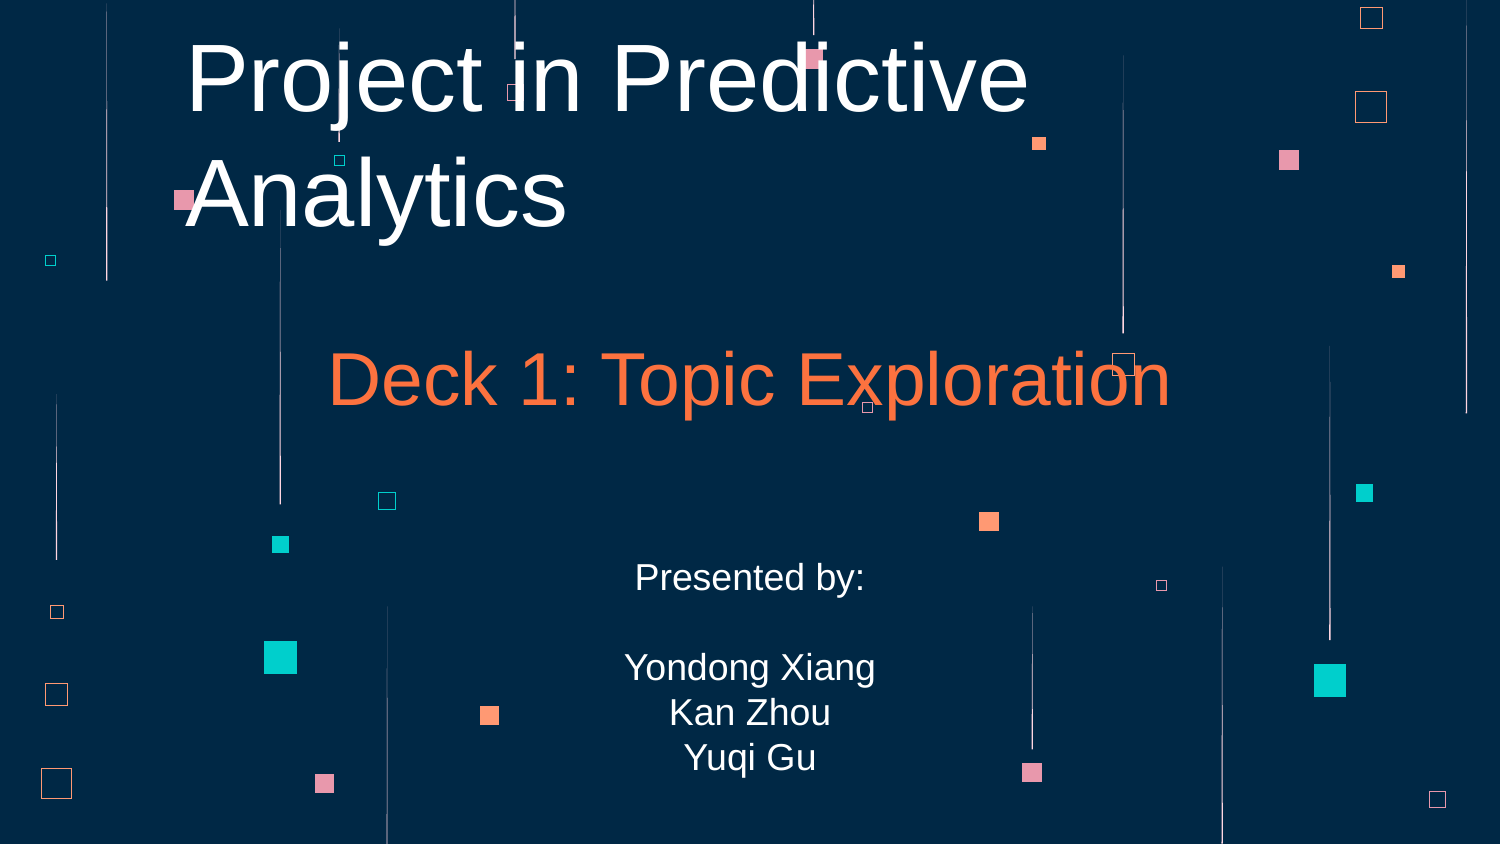

# Project in Predictive Analytics

Deck 1: Topic Exploration

Presented by:

Yondong Xiang
Kan Zhou
Yuqi Gu